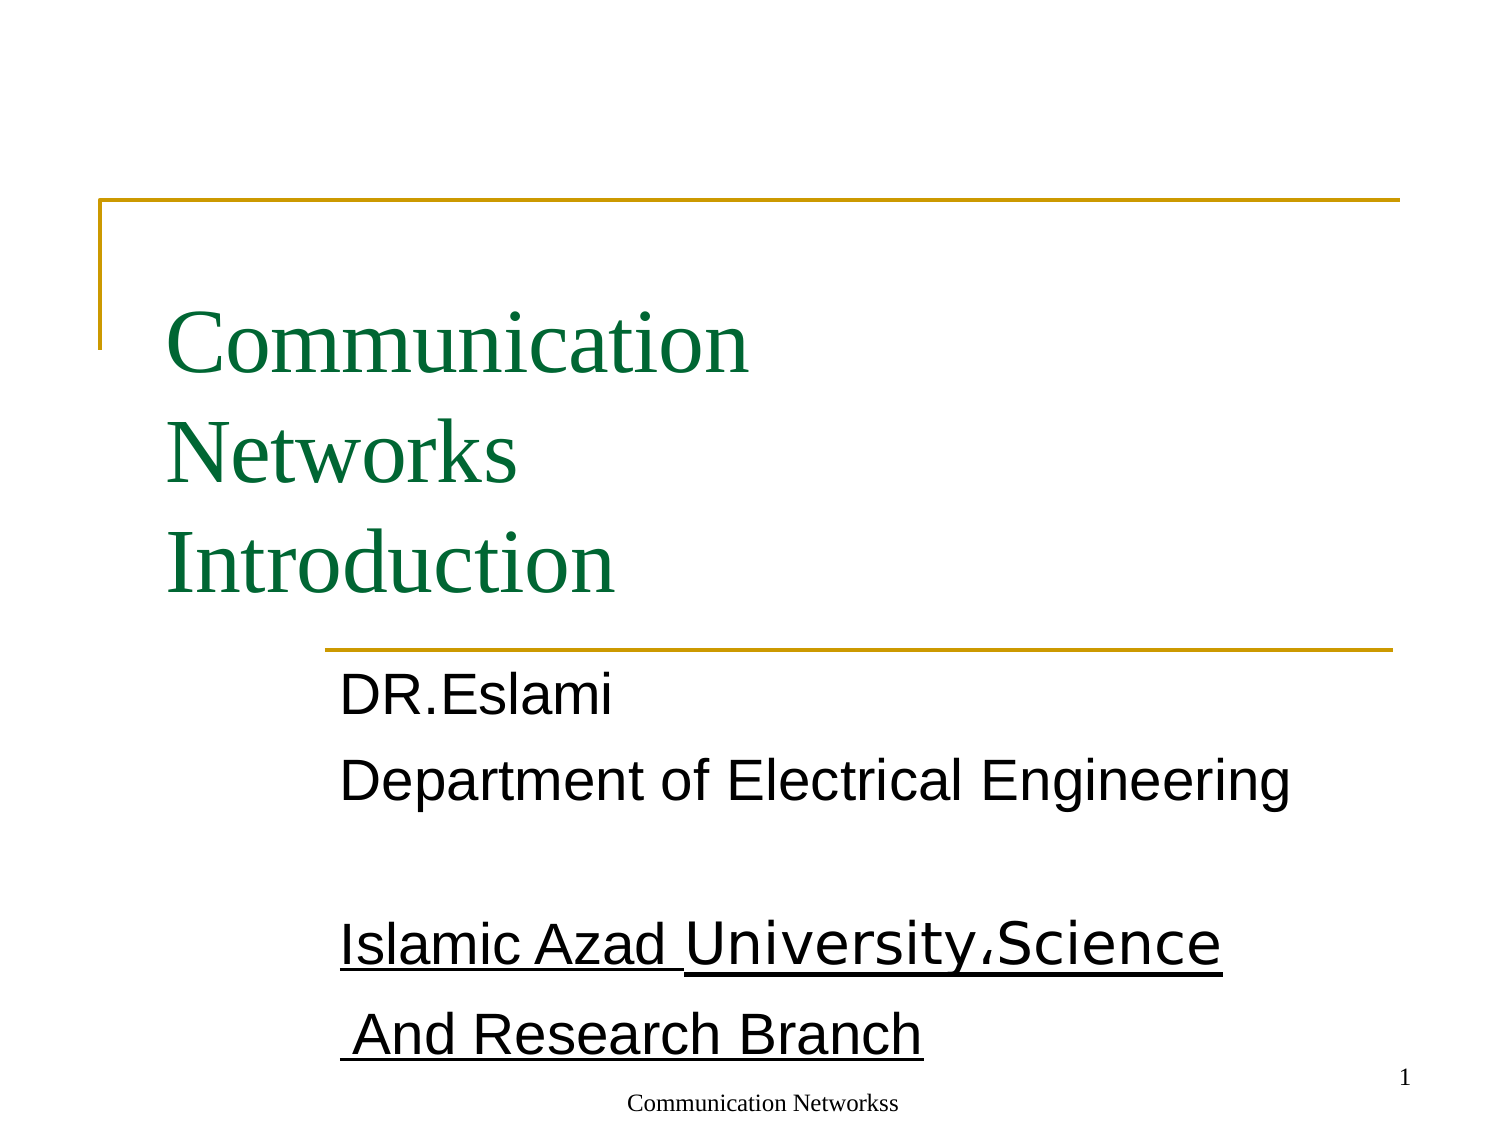

# Communication Networks  Introduction
DR.Eslami
Department of Electrical Engineering
Islamic Azad University،Science And Research Branch

1
Communication Networkss